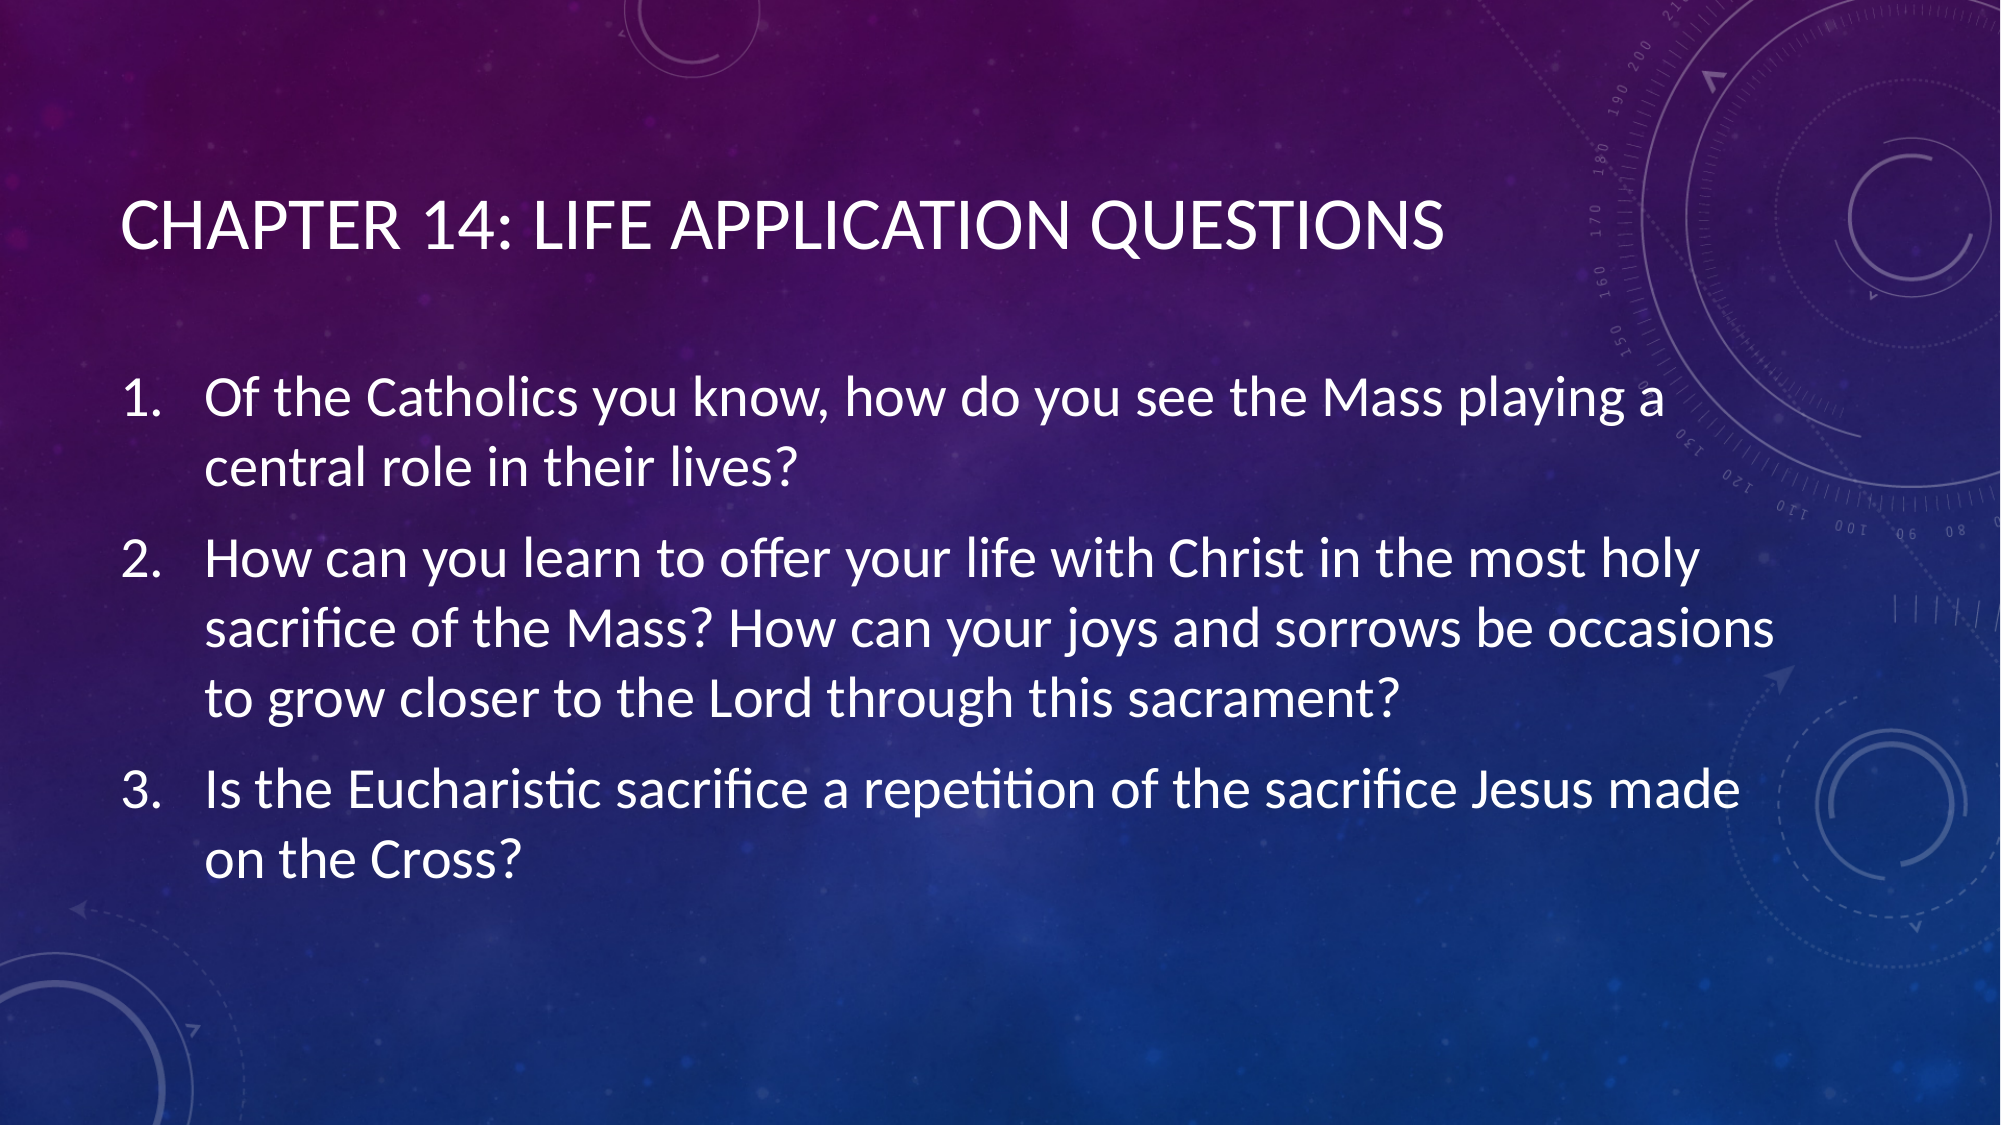

# Chapter 14: Life Application Questions
Of the Catholics you know, how do you see the Mass playing a central role in their lives?
How can you learn to offer your life with Christ in the most holy sacrifice of the Mass? How can your joys and sorrows be occasions to grow closer to the Lord through this sacrament?
Is the Eucharistic sacrifice a repetition of the sacrifice Jesus made on the Cross?